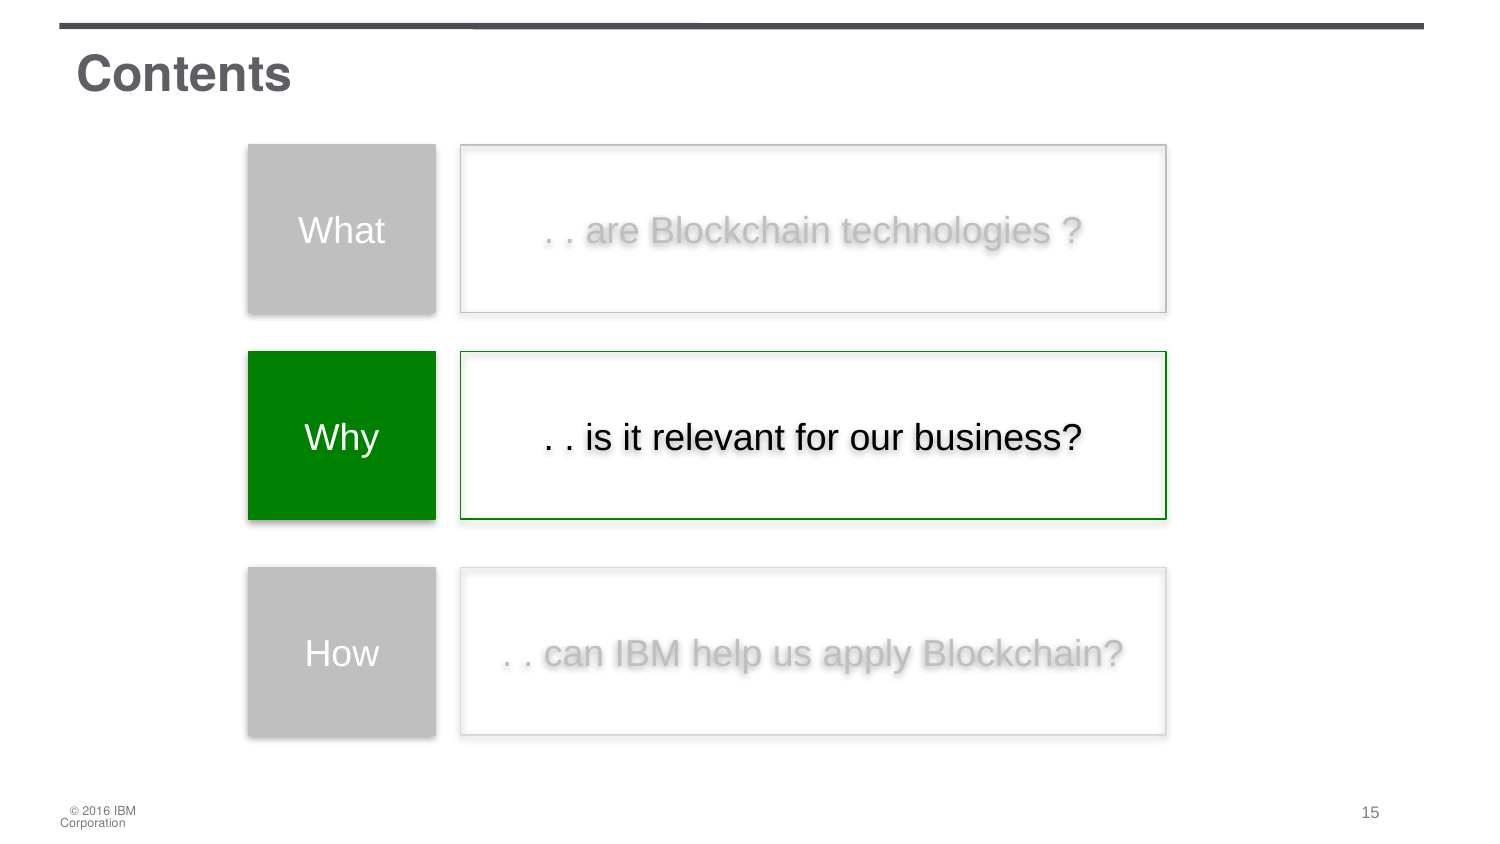

# Contents
What
. . are Blockchain technologies ?
Why
. . is it relevant for our business?
How
. . can IBM help us apply Blockchain?